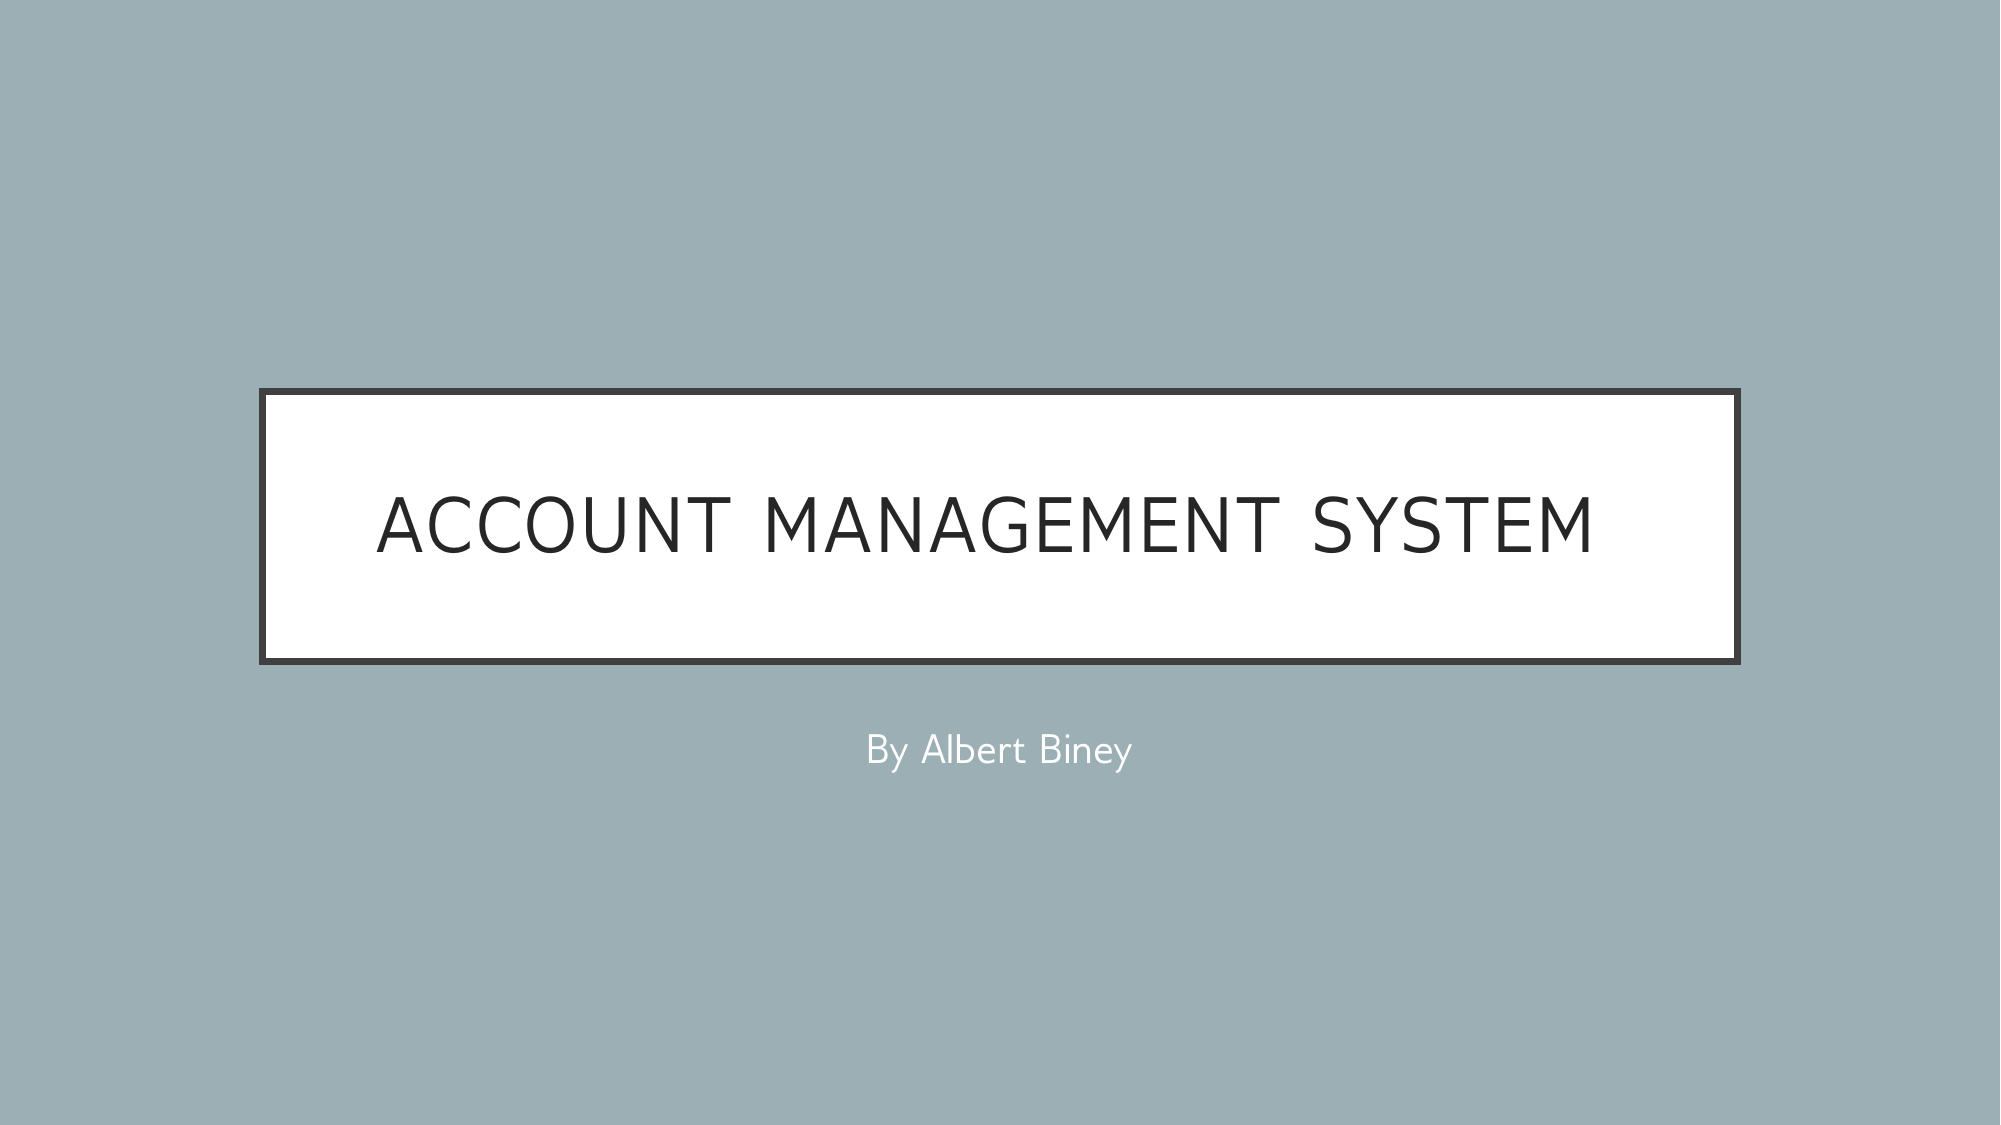

# Account management system
By Albert Biney